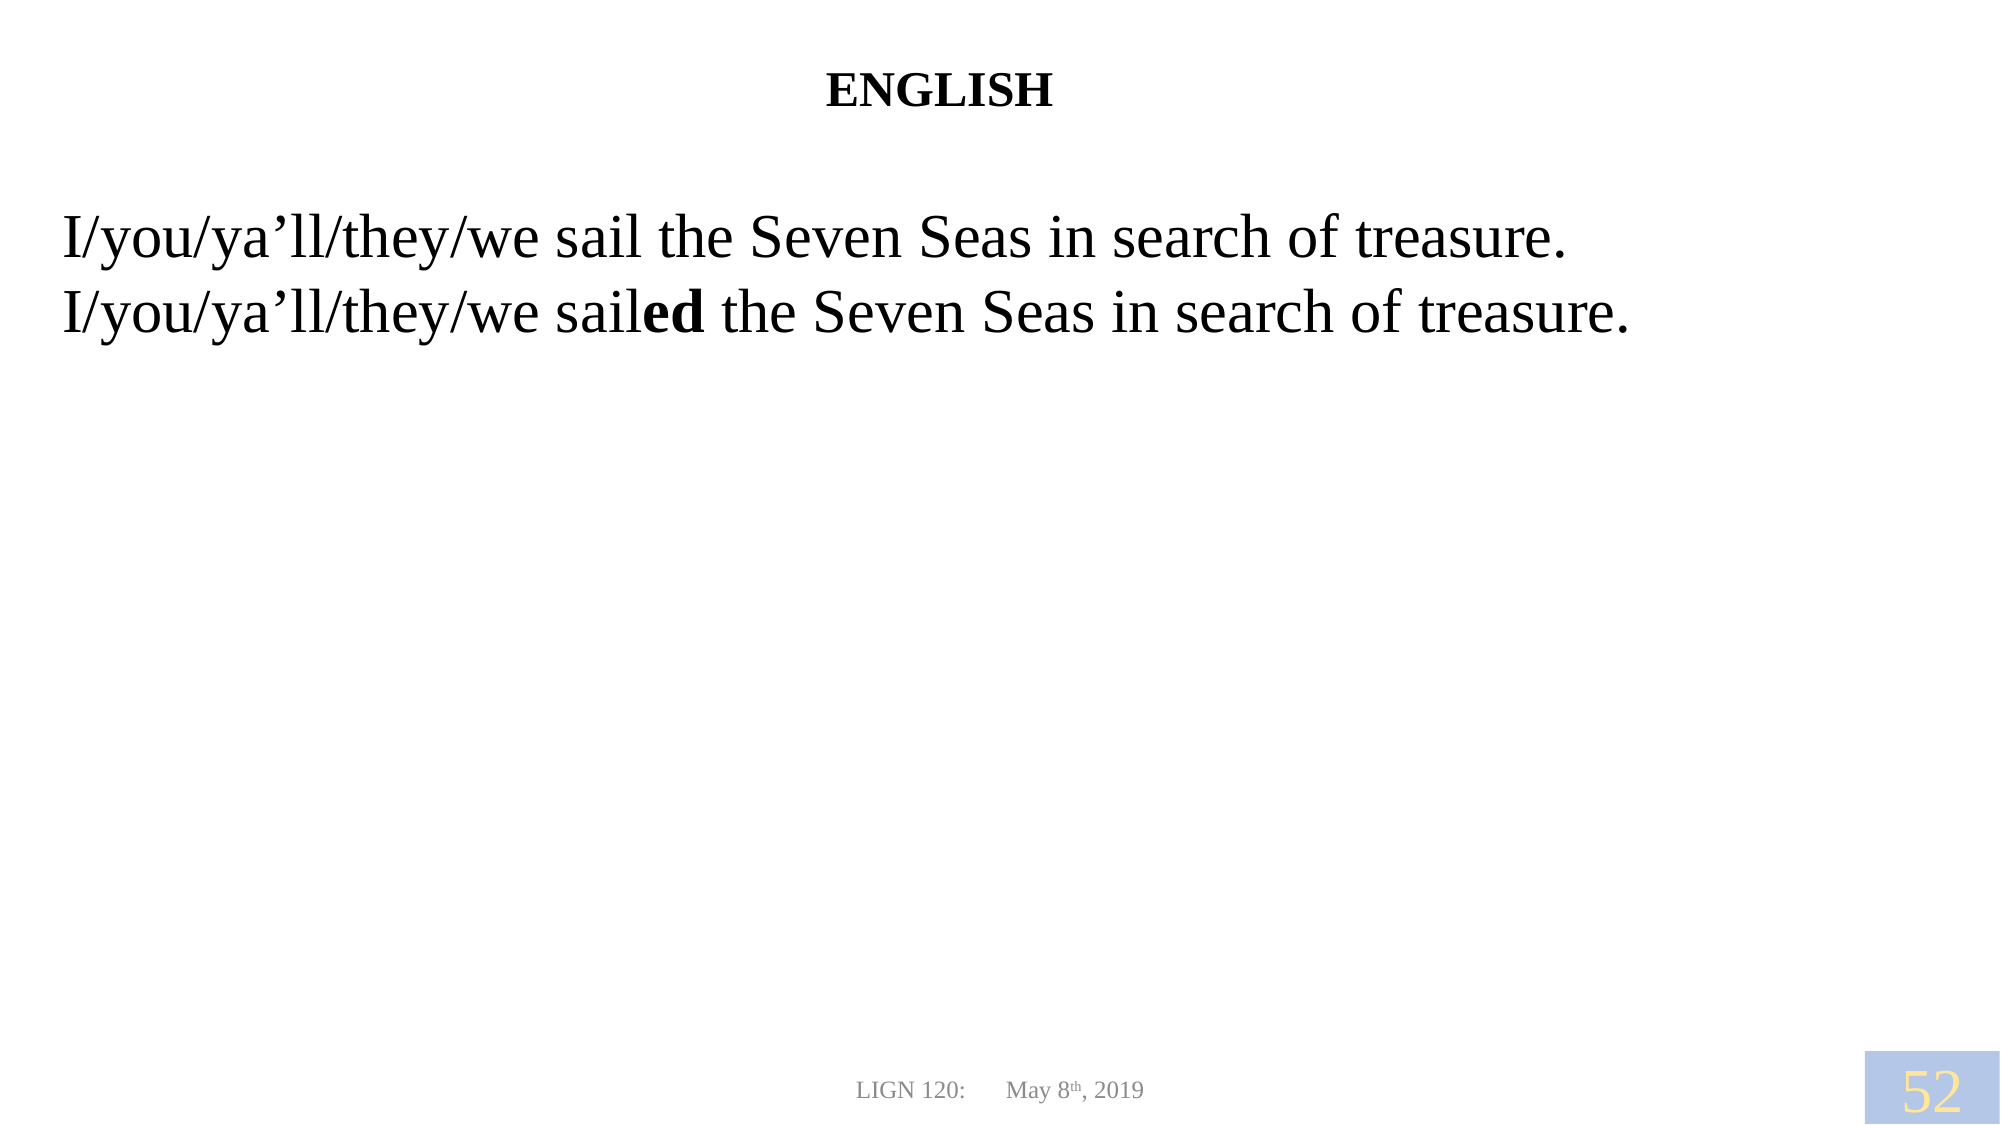

ENGLISH
I/you/ya’ll/they/we sail the Seven Seas in search of treasure.
I/you/ya’ll/they/we sailed the Seven Seas in search of treasure.
52
LIGN 120:	May 8th, 2019